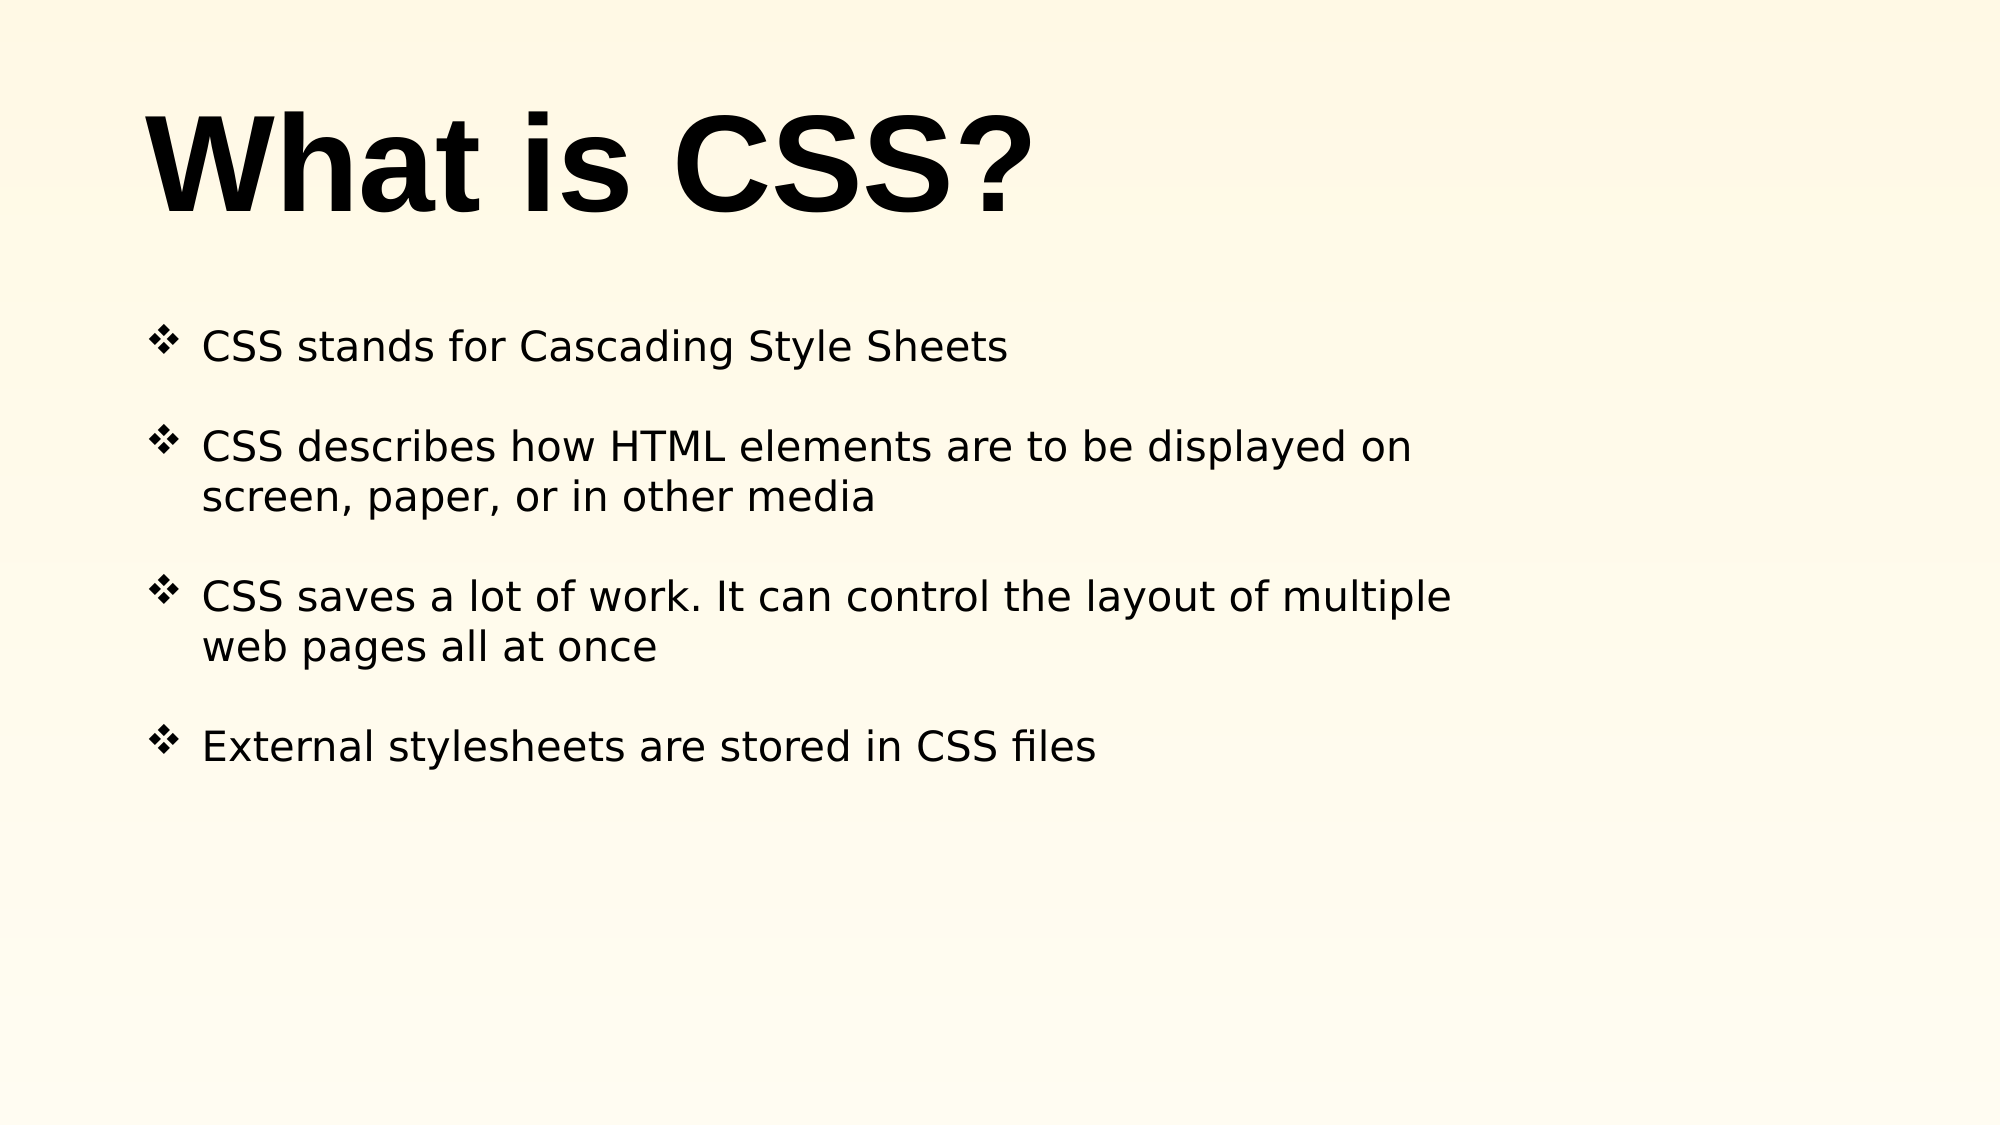

What is CSS?

CSS stands for Cascading Style Sheets

CSS describes how HTML elements are to be displayed on screen, paper, or in other media

CSS saves a lot of work. It can control the layout of multiple web pages all at once

External stylesheets are stored in CSS files